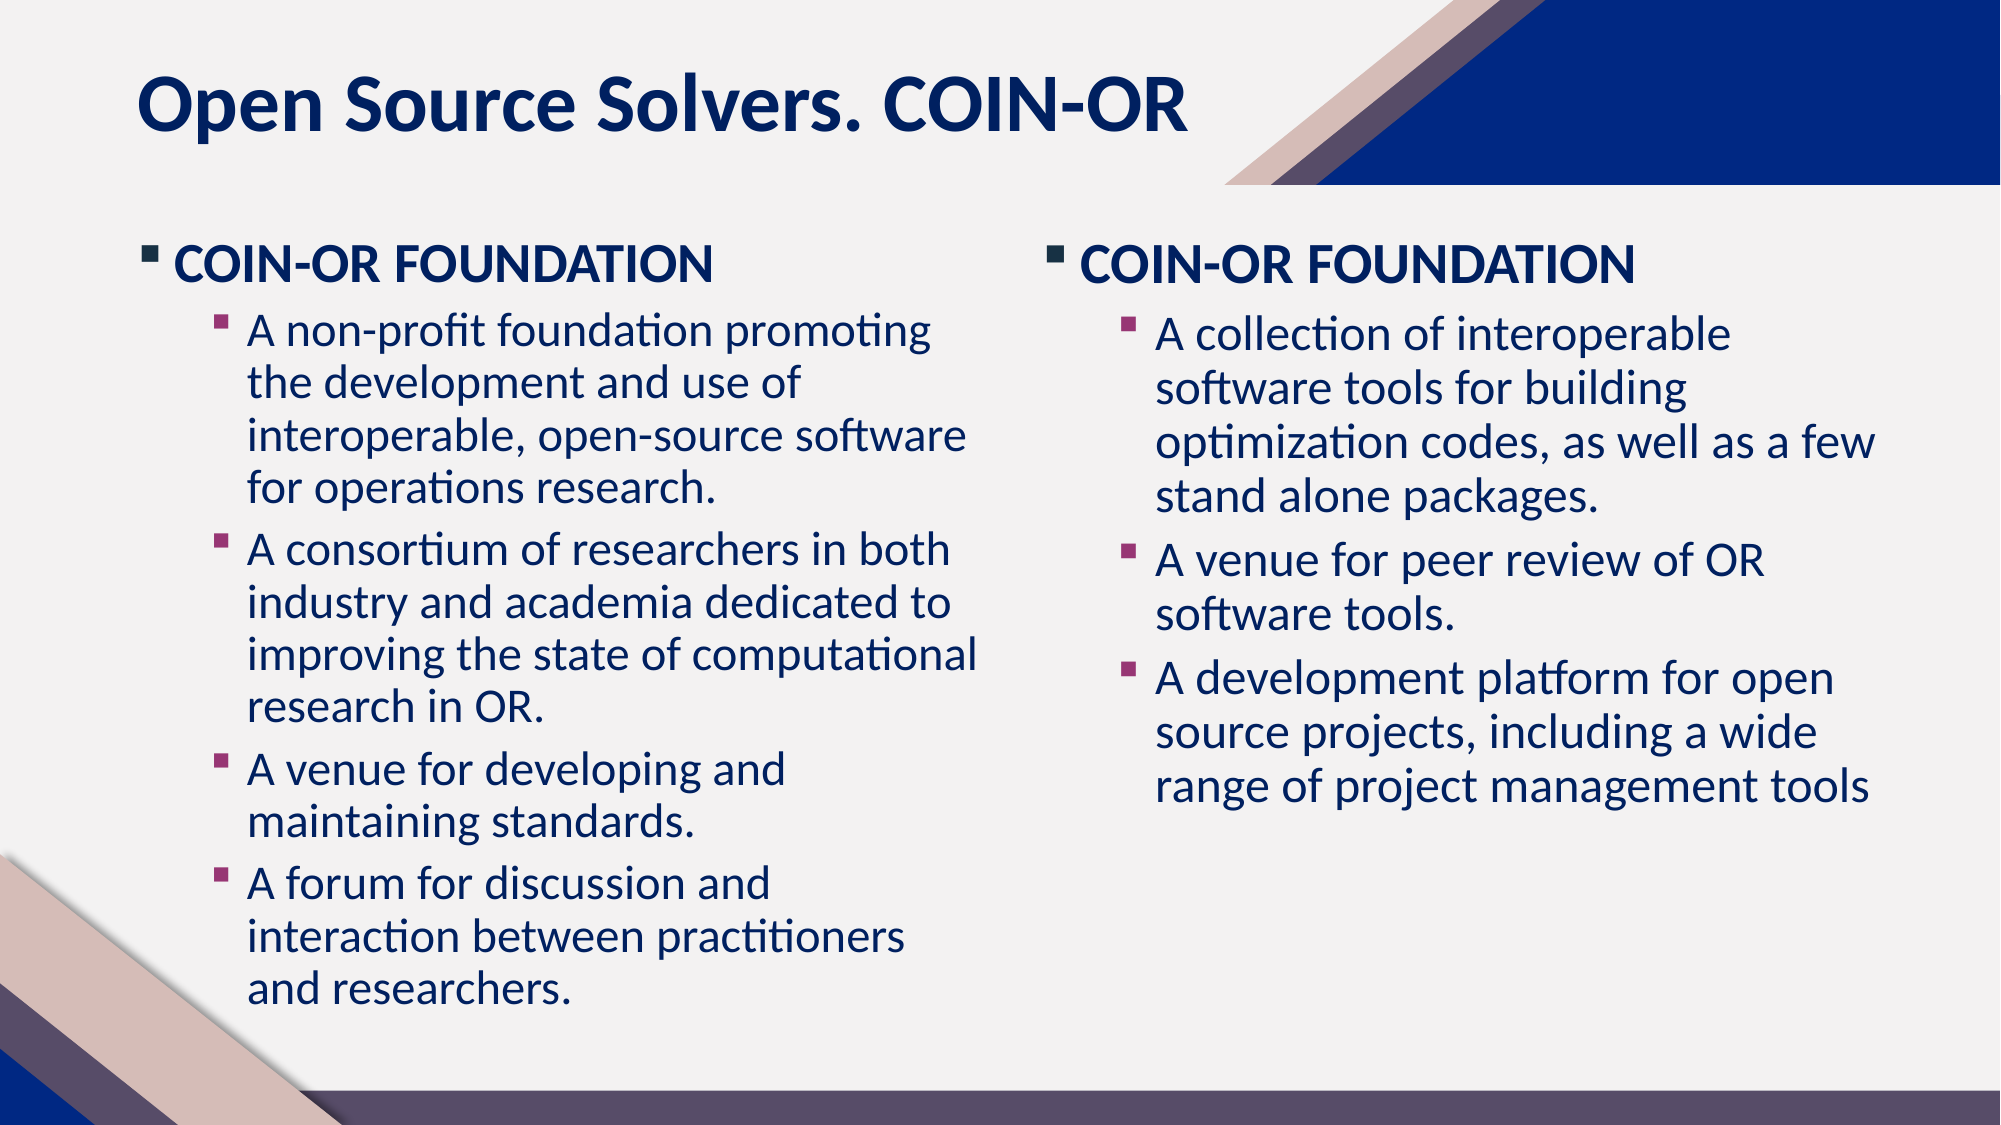

# Open Source Solvers. COIN-OR
COIN-OR FOUNDATION
A collection of interoperable software tools for building optimization codes, as well as a few stand alone packages.
A venue for peer review of OR software tools.
A development platform for open source projects, including a wide range of project management tools
COIN-OR FOUNDATION
A non-profit foundation promoting the development and use of interoperable, open-source software for operations research.
A consortium of researchers in both industry and academia dedicated to improving the state of computational research in OR.
A venue for developing and maintaining standards.
A forum for discussion and interaction between practitioners and researchers.